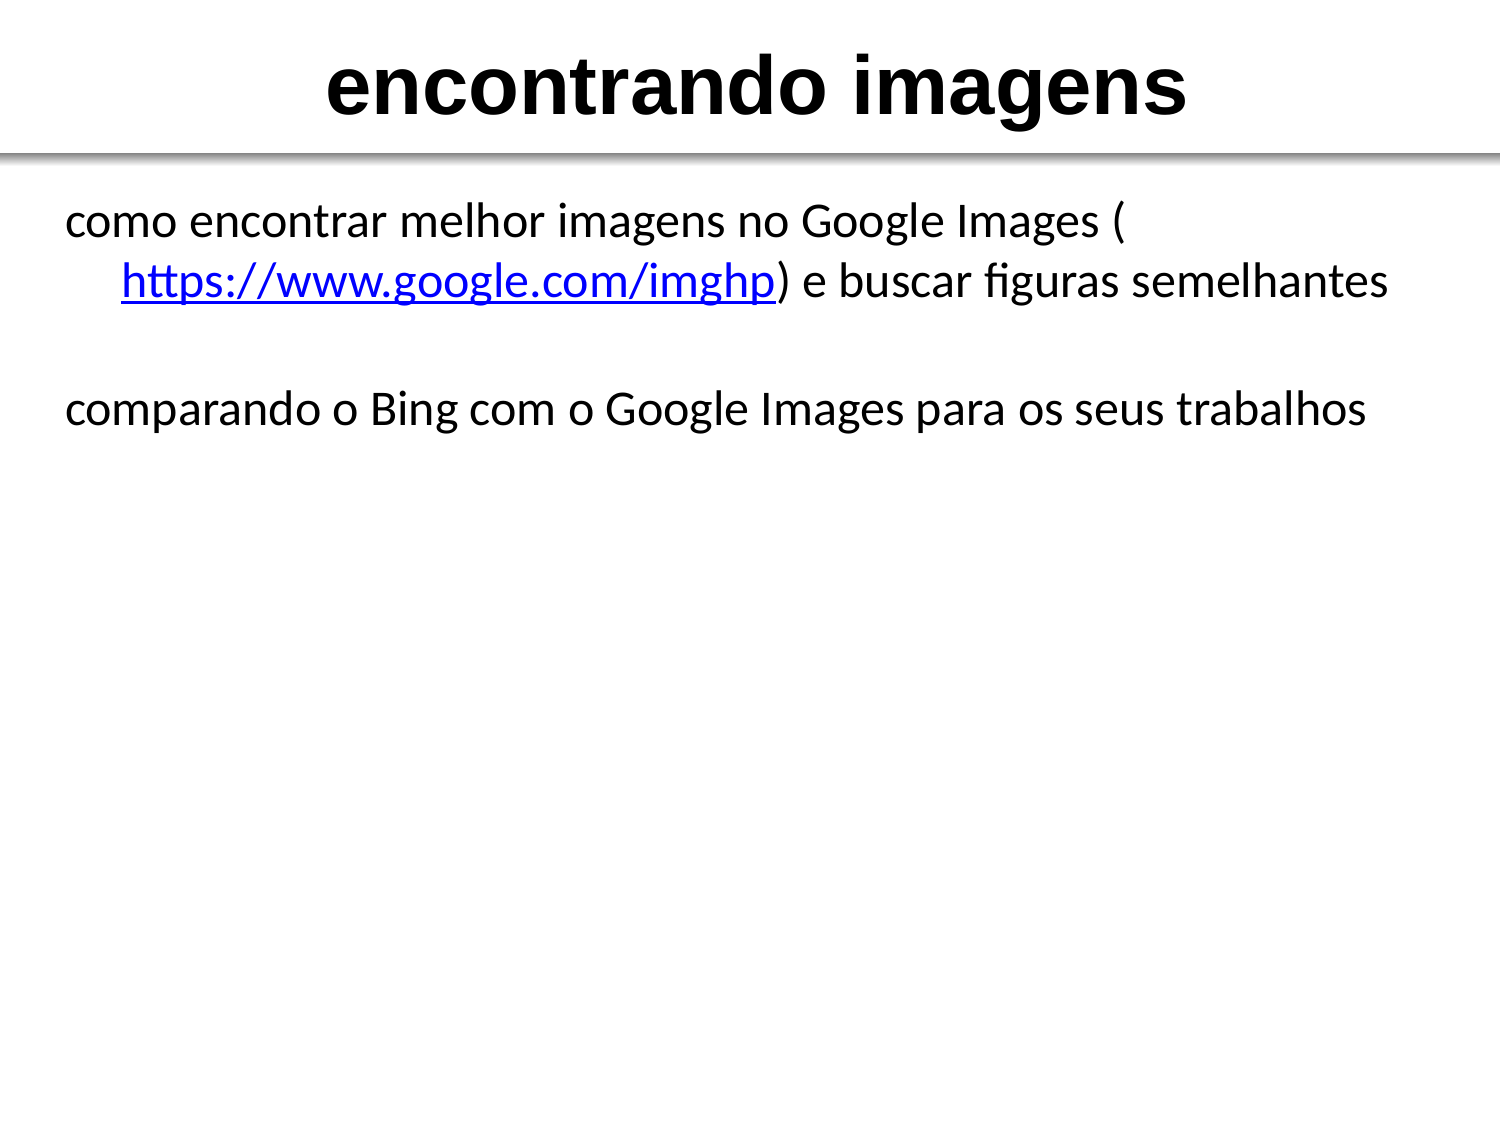

# encontrando imagens
como encontrar melhor imagens no Google Images (https://www.google.com/imghp) e buscar figuras semelhantes

comparando o Bing com o Google Images para os seus trabalhos